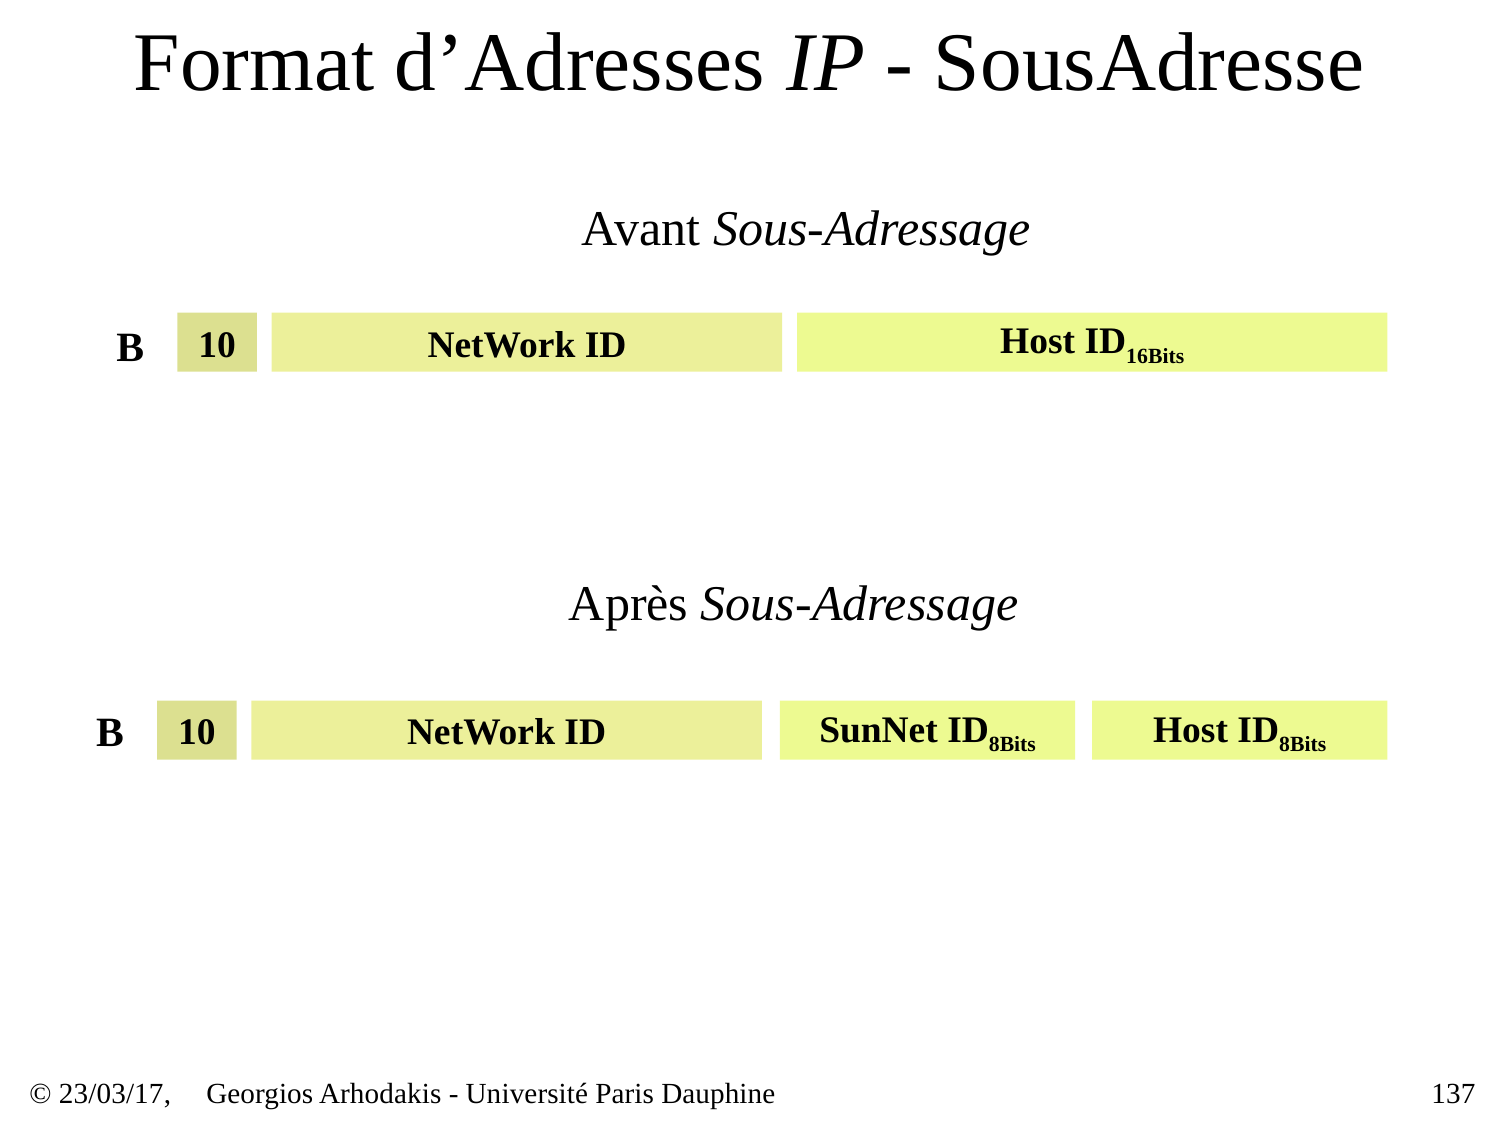

# Format d’Adresses IP - SousAdresse
Avant Sous-Adressage
B
10
NetWork ID
Host ID16Bits
Après Sous-Adressage
B
10
NetWork ID
SunNet ID8Bits
Host ID8Bits
© 23/03/17,
Georgios Arhodakis - Université Paris Dauphine
137